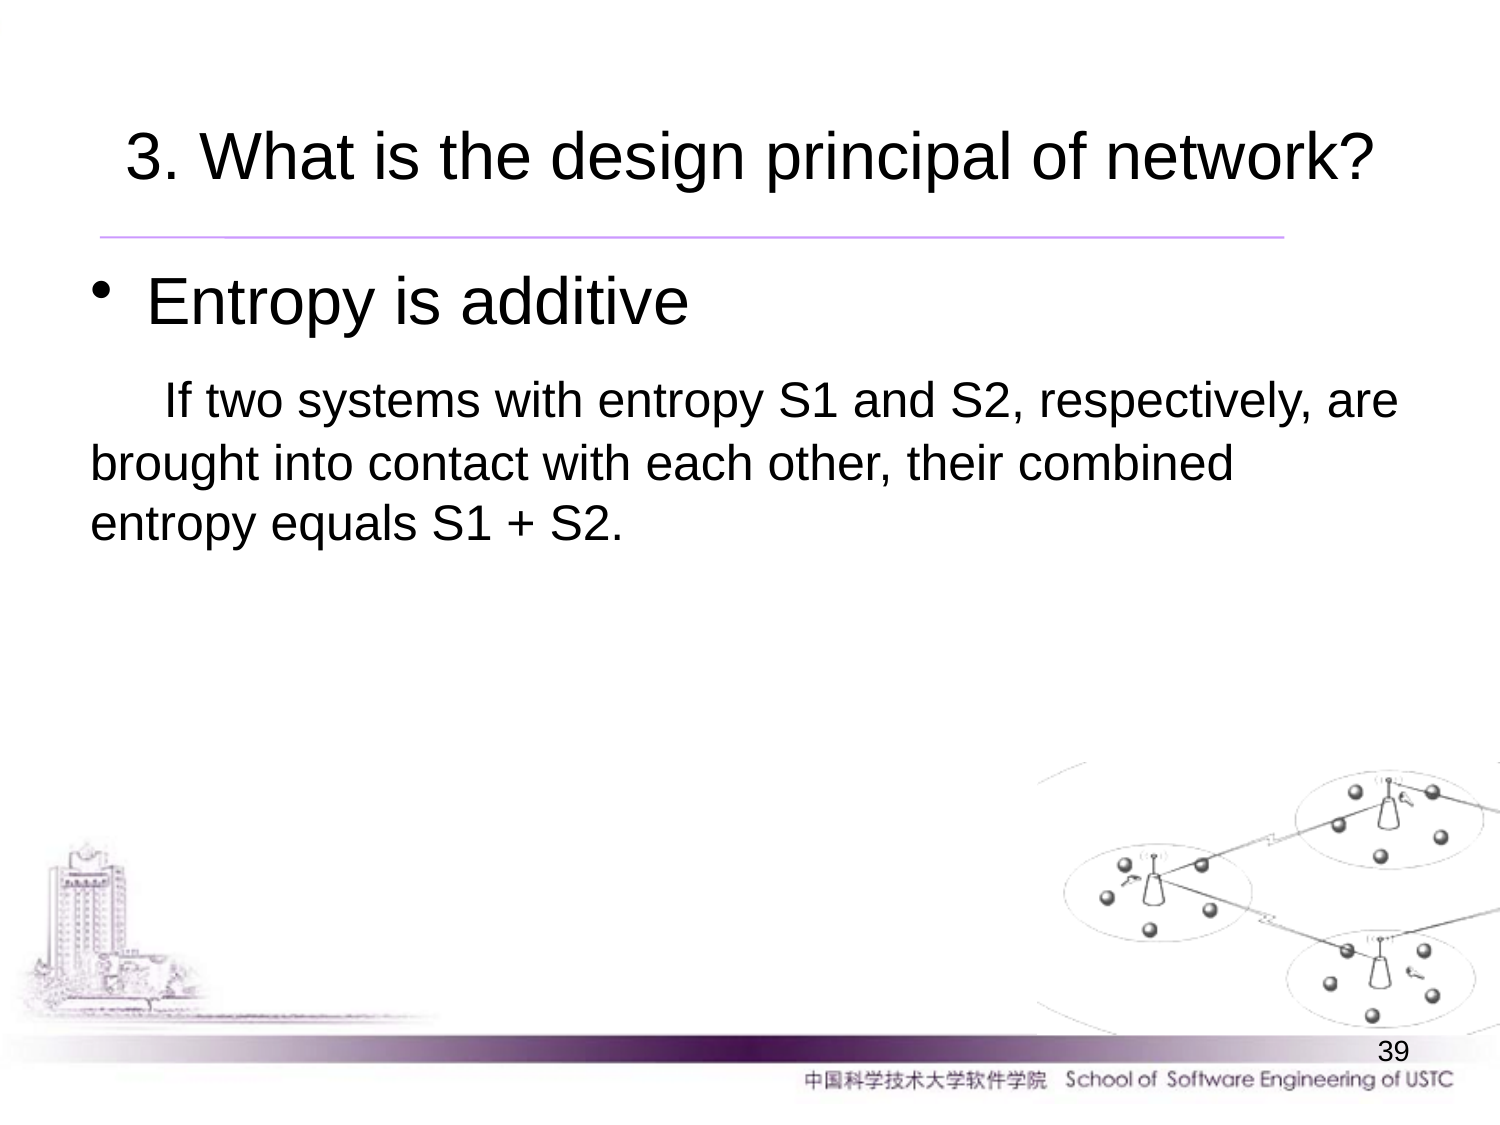

# 3. What is the design principal of network?
Entropy is additive
    If two systems with entropy S1 and S2, respectively, are brought into contact with each other, their combined entropy equals S1 + S2.

39